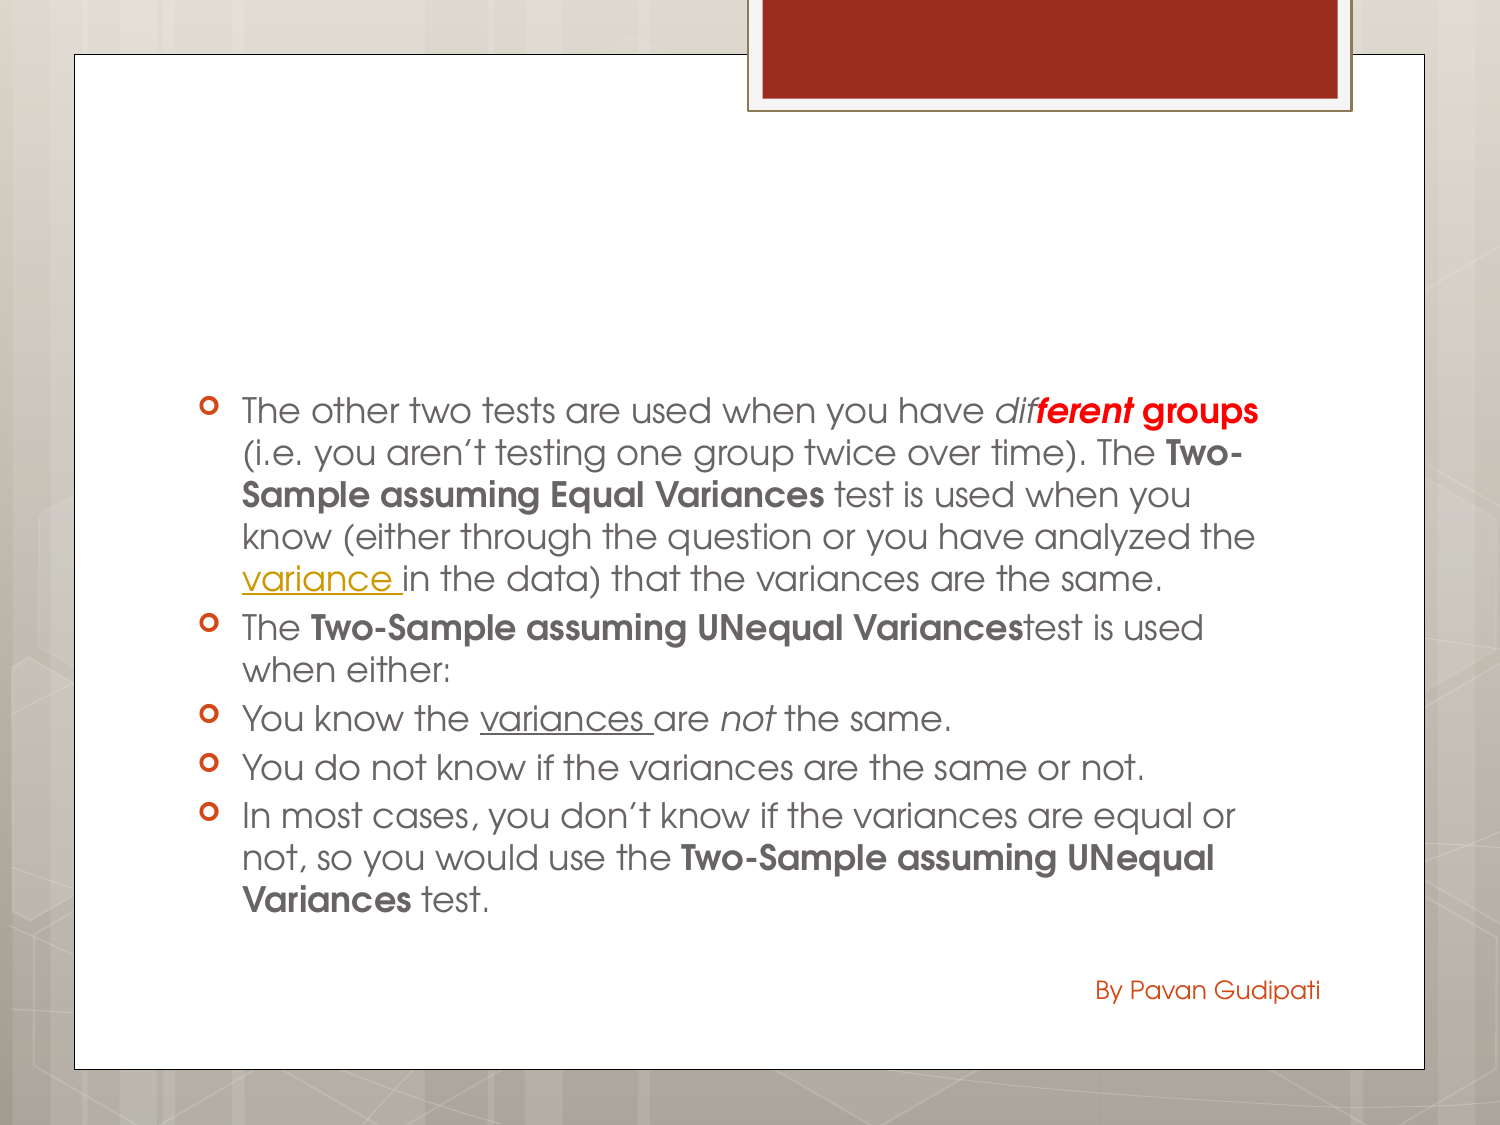

#
The other two tests are used when you have different groups (i.e. you aren’t testing one group twice over time). The Two-Sample assuming Equal Variances test is used when you know (either through the question or you have analyzed the variance in the data) that the variances are the same.
The Two-Sample assuming UNequal Variancestest is used when either:
You know the variances are not the same.
You do not know if the variances are the same or not.
In most cases, you don’t know if the variances are equal or not, so you would use the Two-Sample assuming UNequal Variances test.

By Pavan Gudipati